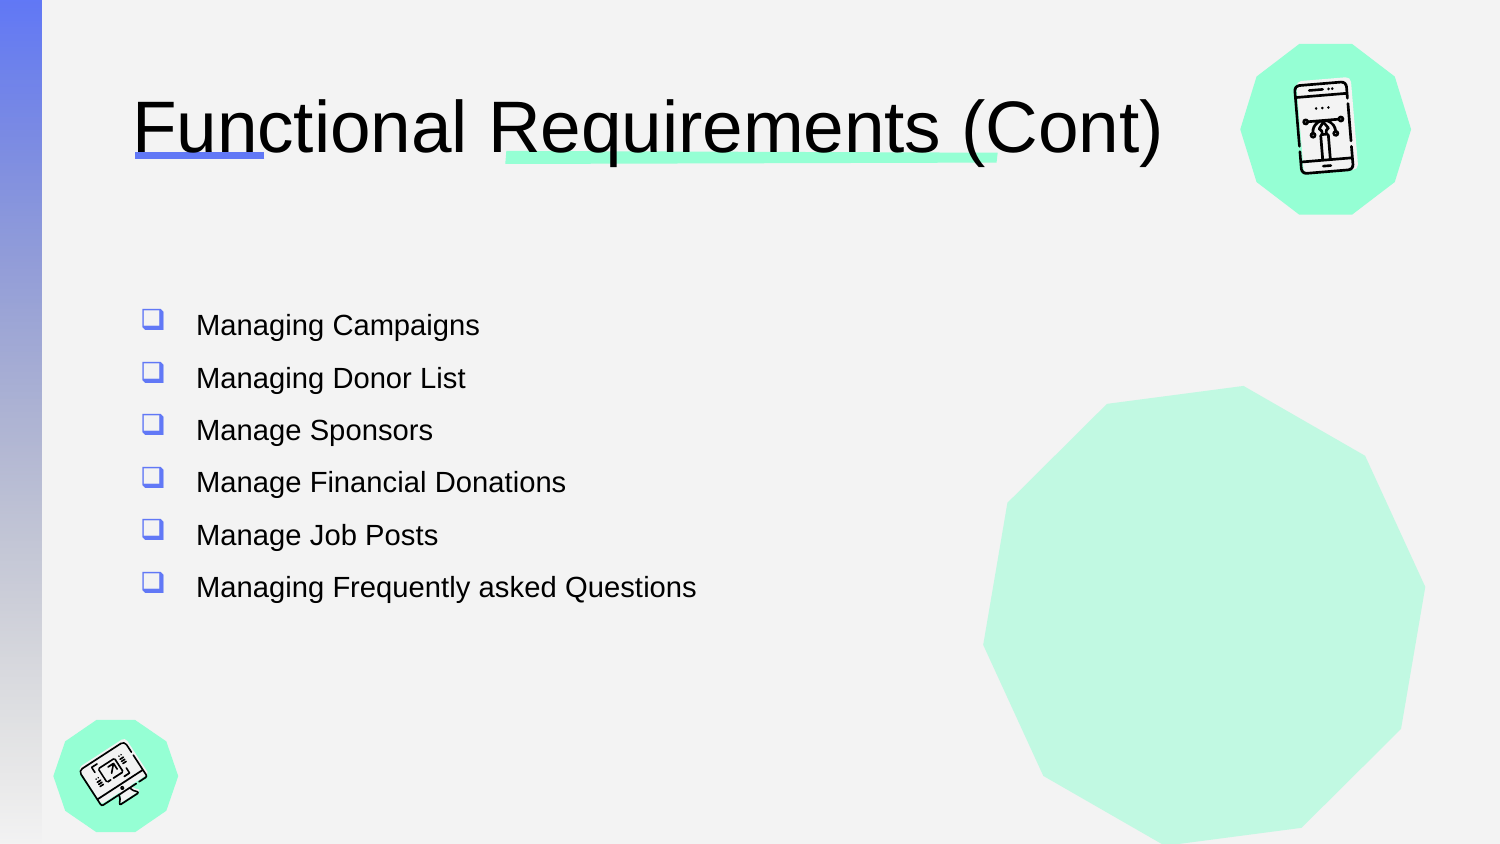

# Functional Requirements (Cont)

Managing Campaigns
Managing Donor List
Manage Sponsors
Manage Financial Donations
Manage Job Posts
Managing Frequently asked Questions